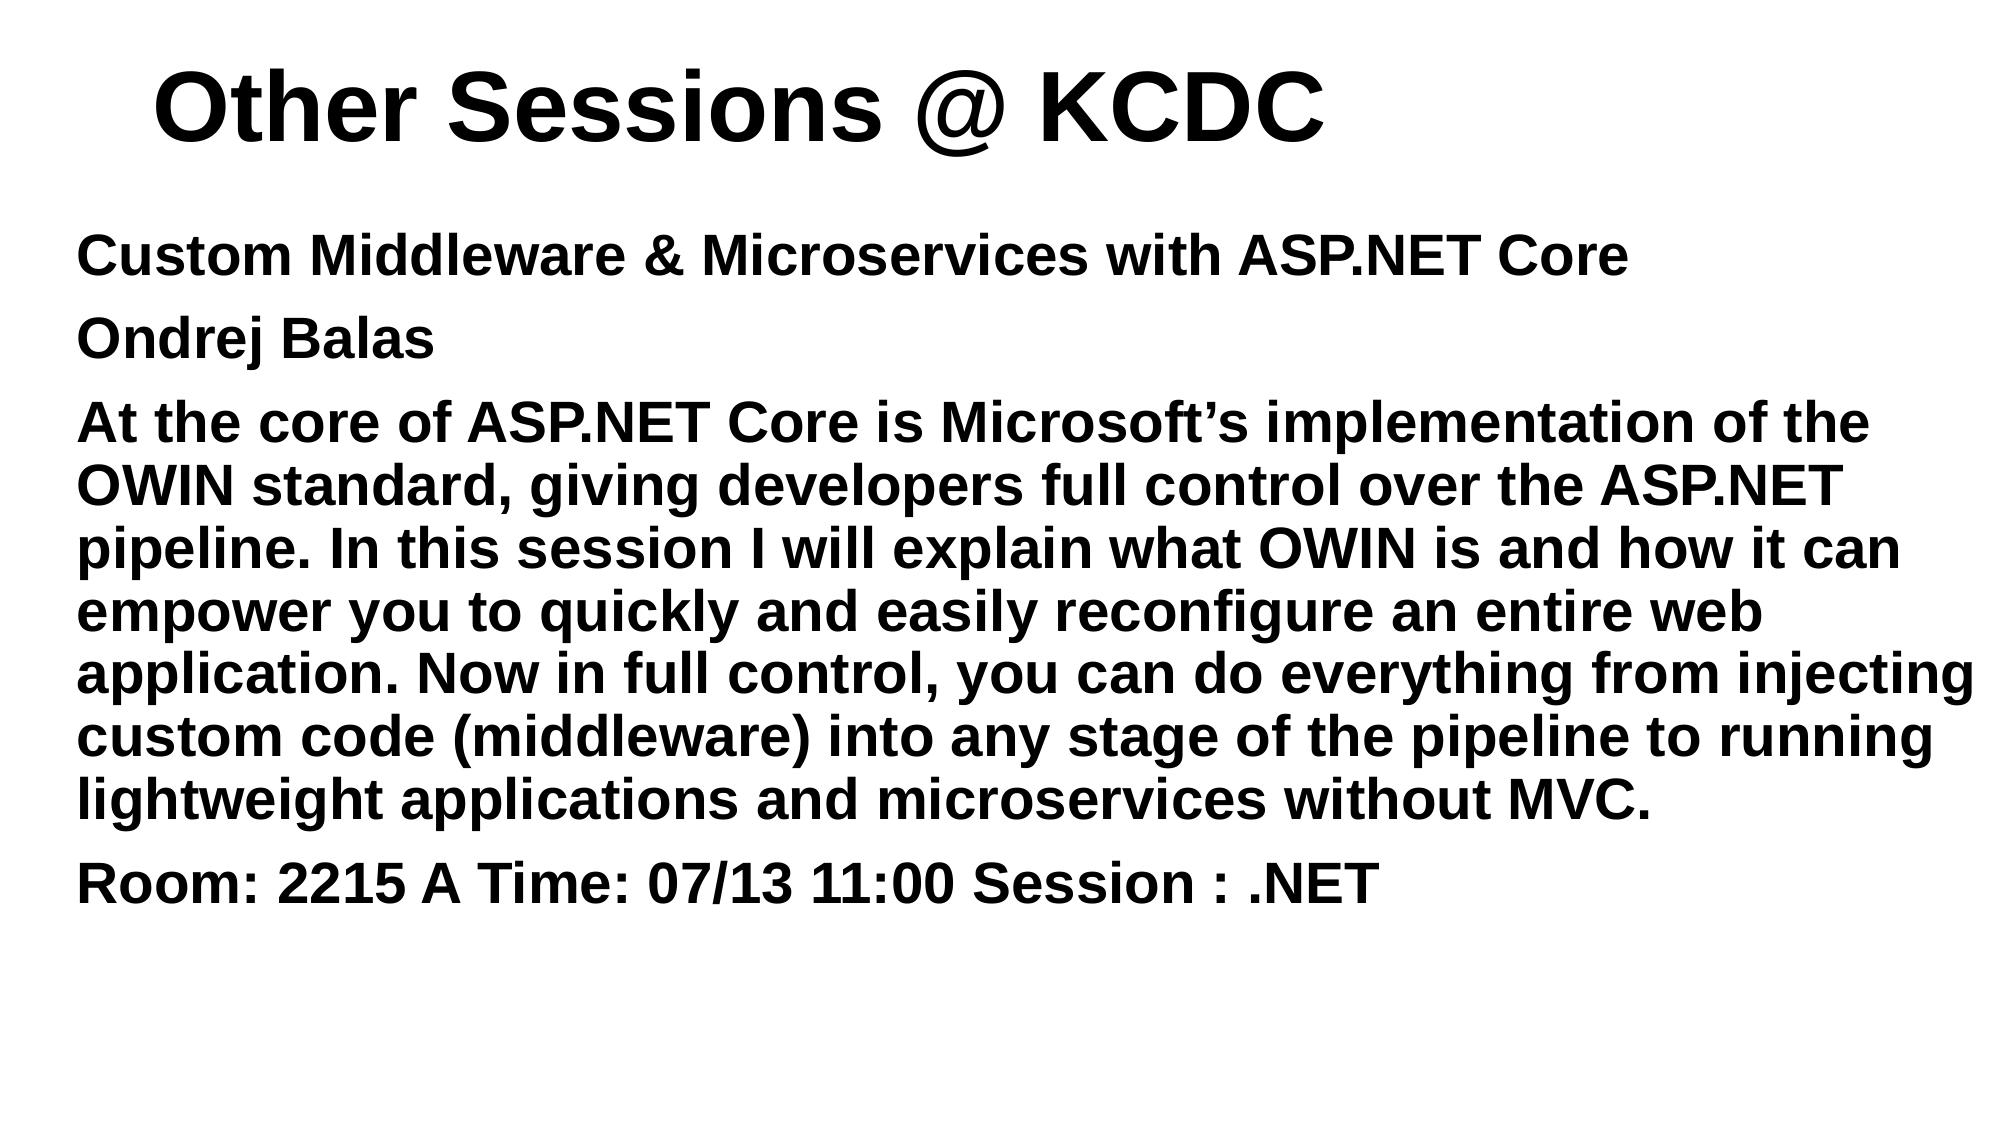

# Other Sessions @ KCDC
Custom Middleware & Microservices with ASP.NET Core
Ondrej Balas
At the core of ASP.NET Core is Microsoft’s implementation of the OWIN standard, giving developers full control over the ASP.NET pipeline. In this session I will explain what OWIN is and how it can empower you to quickly and easily reconfigure an entire web application. Now in full control, you can do everything from injecting custom code (middleware) into any stage of the pipeline to running lightweight applications and microservices without MVC.
Room: 2215 A Time: 07/13 11:00 Session : .NET